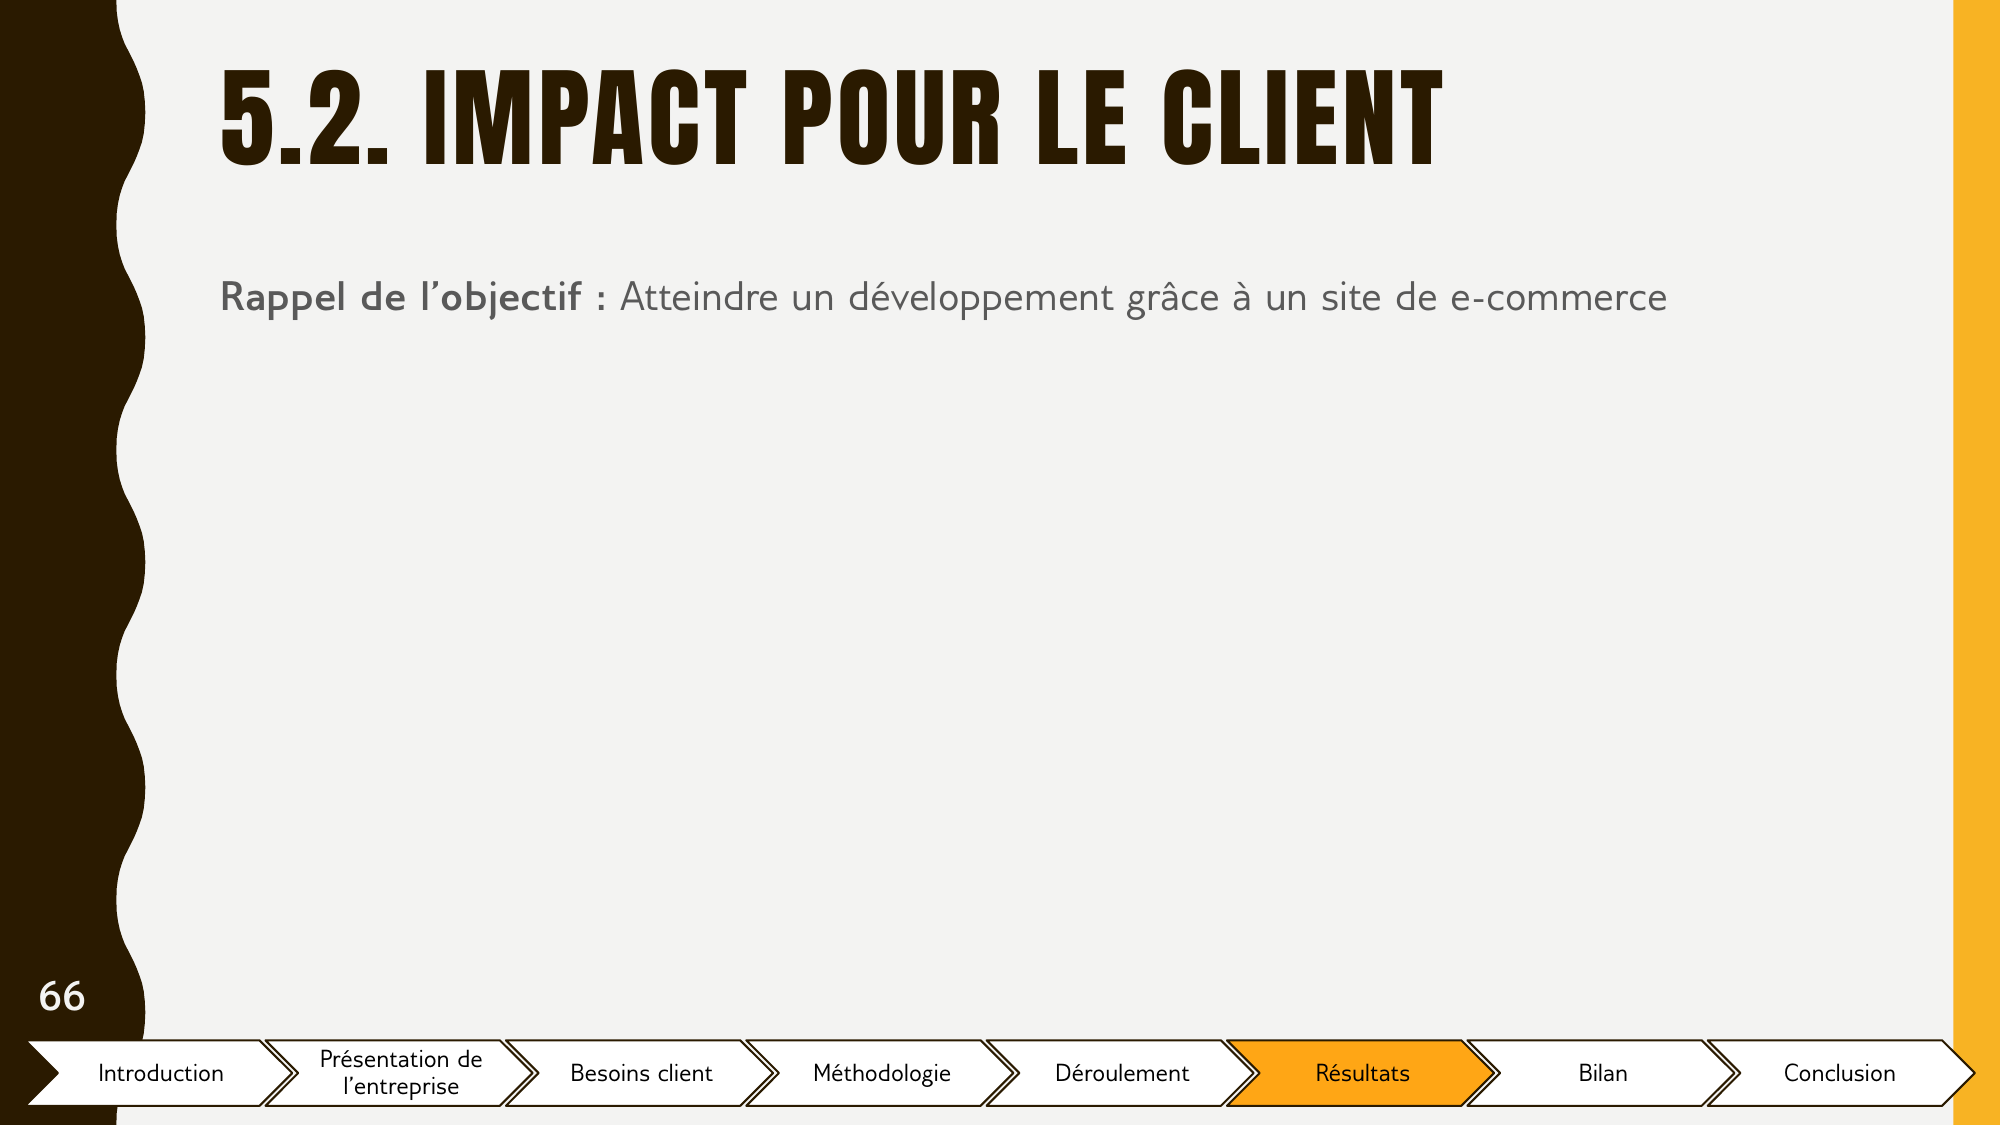

# 5.2. Impact pour le client
Rappel de l’objectif : Atteindre un développement grâce à un site de e-commerce
66
Introduction
Présentation de l’entreprise
Besoins client
Méthodologie
Déroulement
Résultats
Bilan
Conclusion